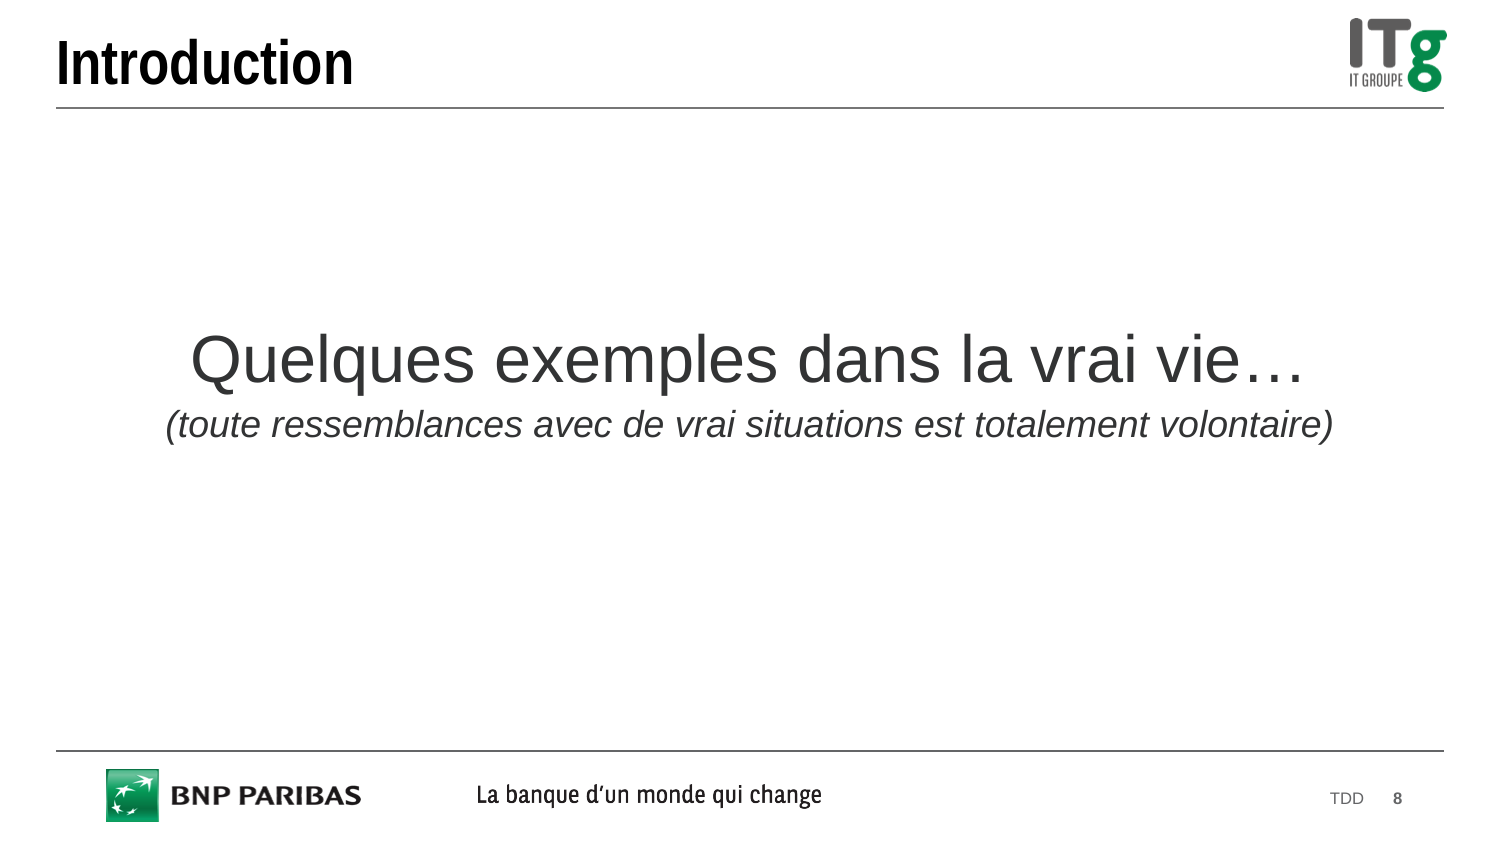

# Introduction

Quelques exemples dans la vrai vie…
(toute ressemblances avec de vrai situations est totalement volontaire)
TDD
8